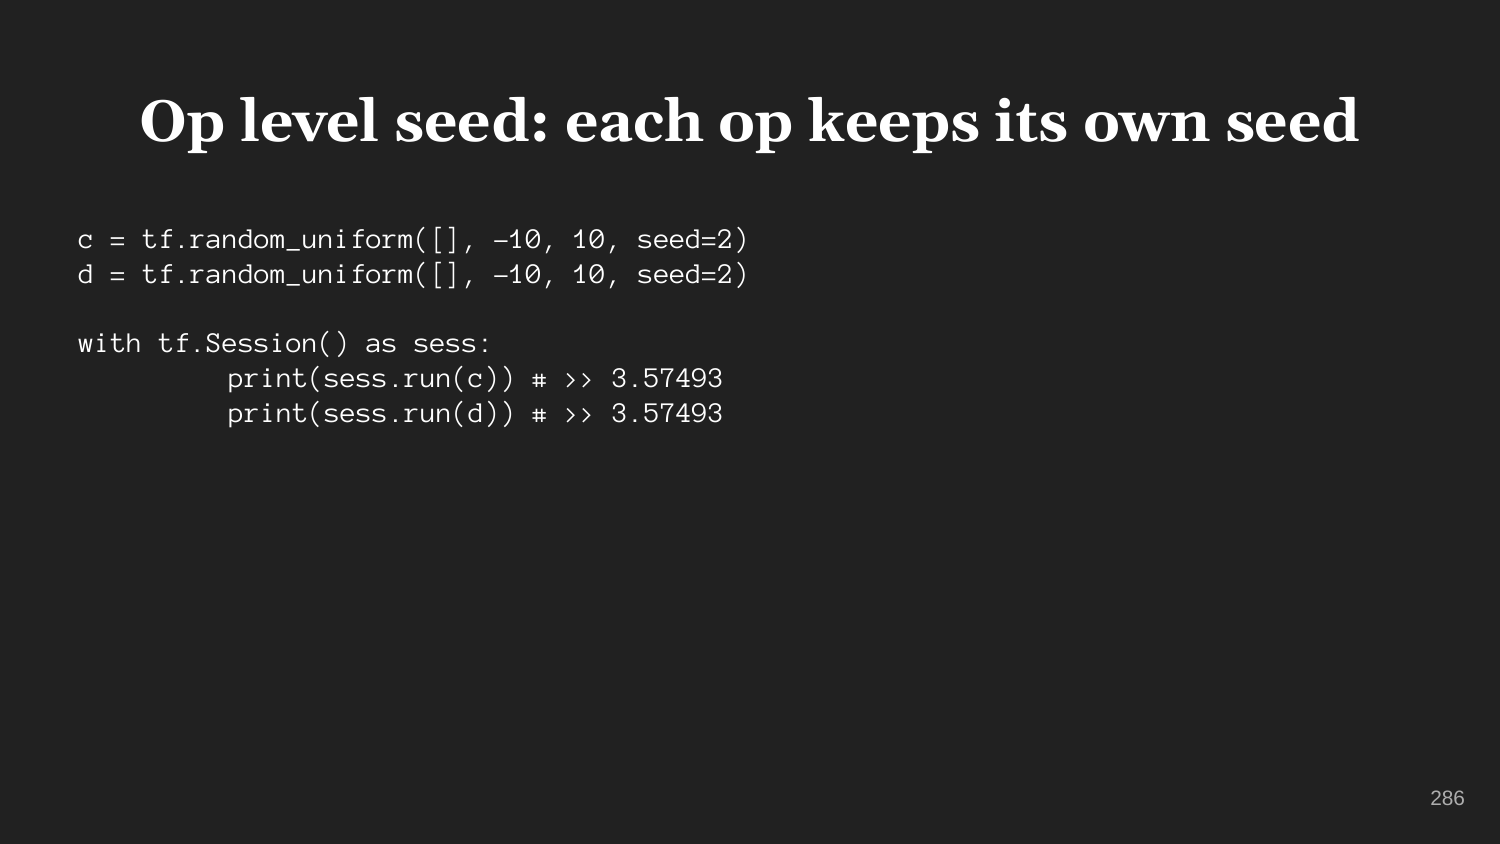

Op level seed: each op keeps its own seed
# c = tf.random_uniform([], -10, 10, seed=2)
d = tf.random_uniform([], -10, 10, seed=2)

with tf.Session() as sess:
	print(sess.run(c)) # >> 3.57493
	print(sess.run(d)) # >> 3.57493
286